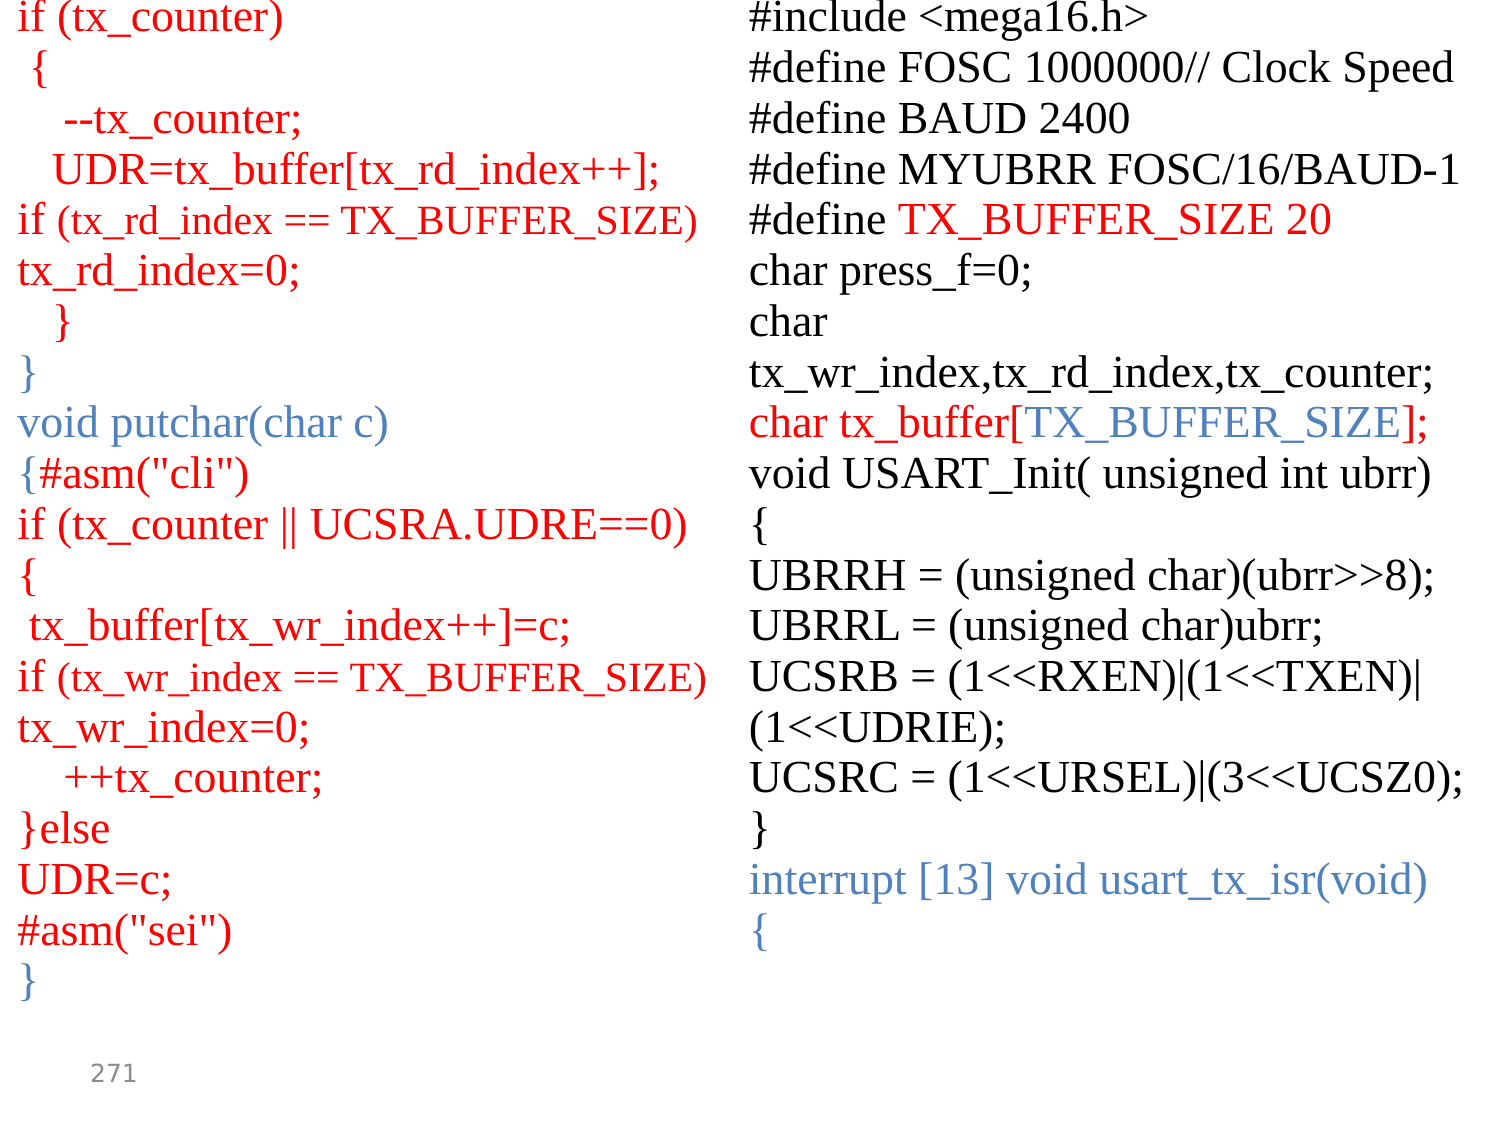

| if (tx\_counter) { --tx\_counter; UDR=tx\_buffer[tx\_rd\_index++]; if (tx\_rd\_index == TX\_BUFFER\_SIZE) tx\_rd\_index=0; } } void putchar(char c) {#asm("cli") if (tx\_counter || UCSRA.UDRE==0) { tx\_buffer[tx\_wr\_index++]=c; if (tx\_wr\_index == TX\_BUFFER\_SIZE) tx\_wr\_index=0; ++tx\_counter; }else UDR=c; #asm("sei") } | #include <mega16.h> #define FOSC 1000000// Clock Speed #define BAUD 2400 #define MYUBRR FOSC/16/BAUD-1 #define TX\_BUFFER\_SIZE 20 char press\_f=0; char tx\_wr\_index,tx\_rd\_index,tx\_counter; char tx\_buffer[TX\_BUFFER\_SIZE]; void USART\_Init( unsigned int ubrr) { UBRRH = (unsigned char)(ubrr>>8); UBRRL = (unsigned char)ubrr; UCSRB = (1<<RXEN)|(1<<TXEN)|(1<<UDRIE); UCSRC = (1<<URSEL)|(3<<UCSZ0); } interrupt [13] void usart\_tx\_isr(void) { |
| --- | --- |
271